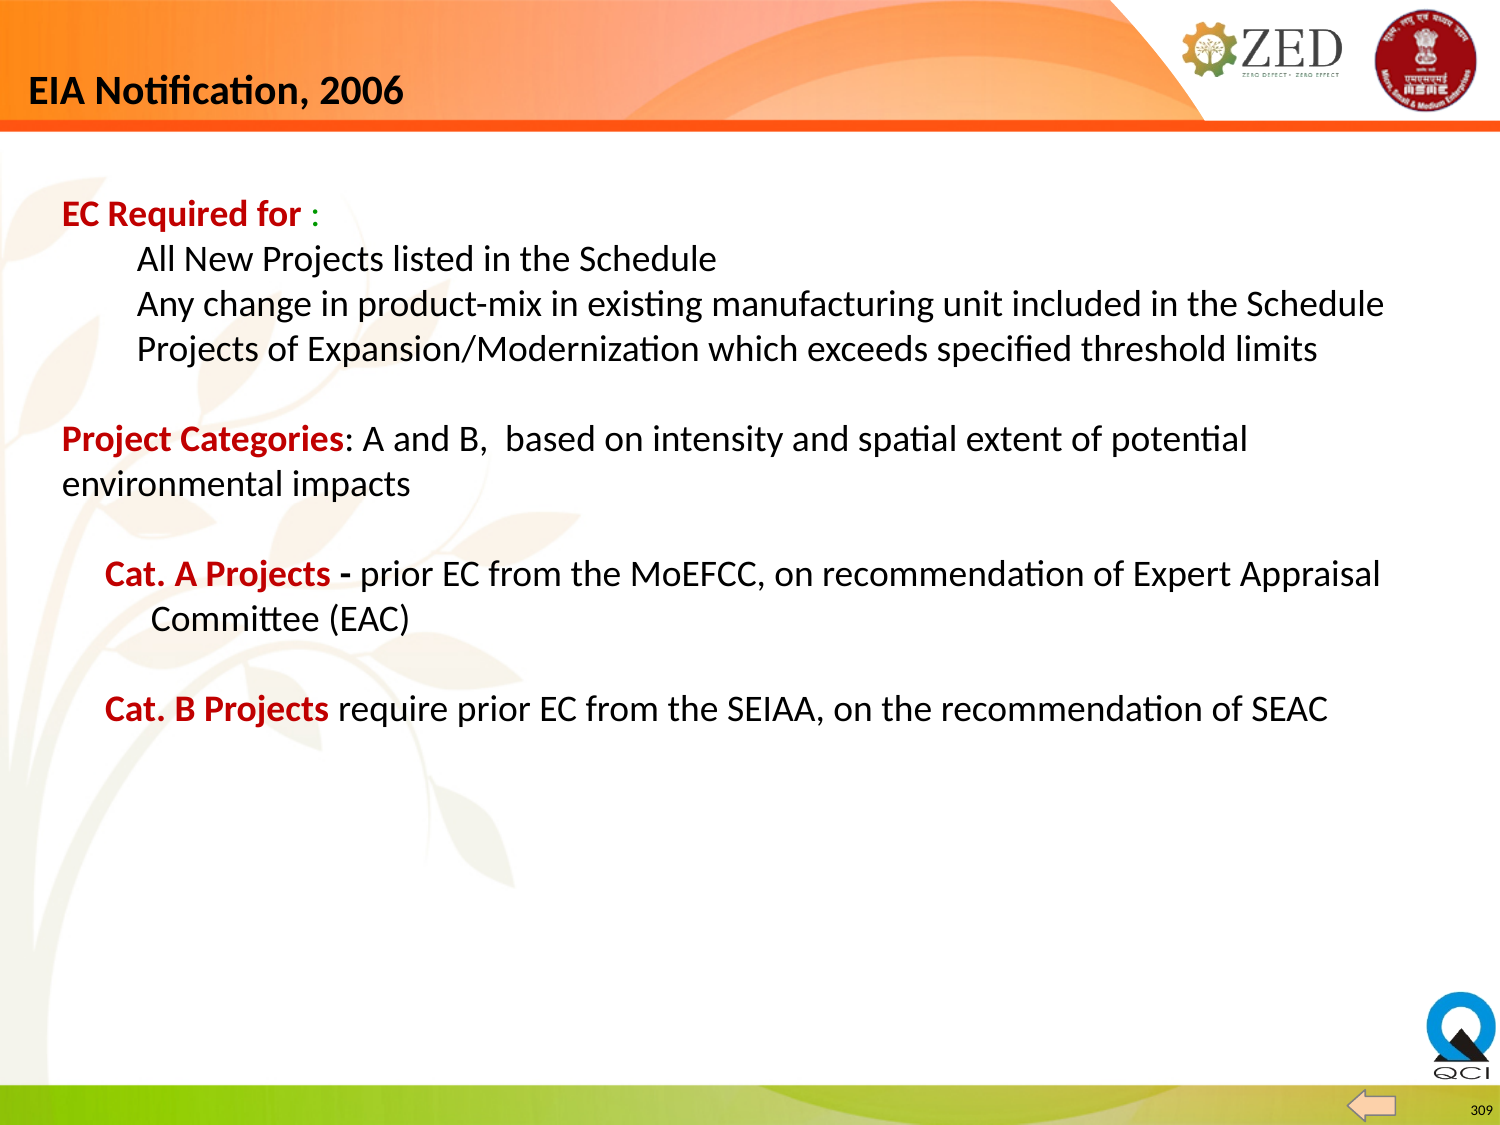

# EIA Notification, 2006
EC Required for :
All New Projects listed in the Schedule
Any change in product-mix in existing manufacturing unit included in the Schedule Projects of Expansion/Modernization which exceeds specified threshold limits

Project Categories: A and B,  based on intensity and spatial extent of potential environmental impacts

Cat. A Projects - prior EC from the MoEFCC, on recommendation of Expert Appraisal Committee (EAC)

Cat. B Projects require prior EC from the SEIAA, on the recommendation of SEAC